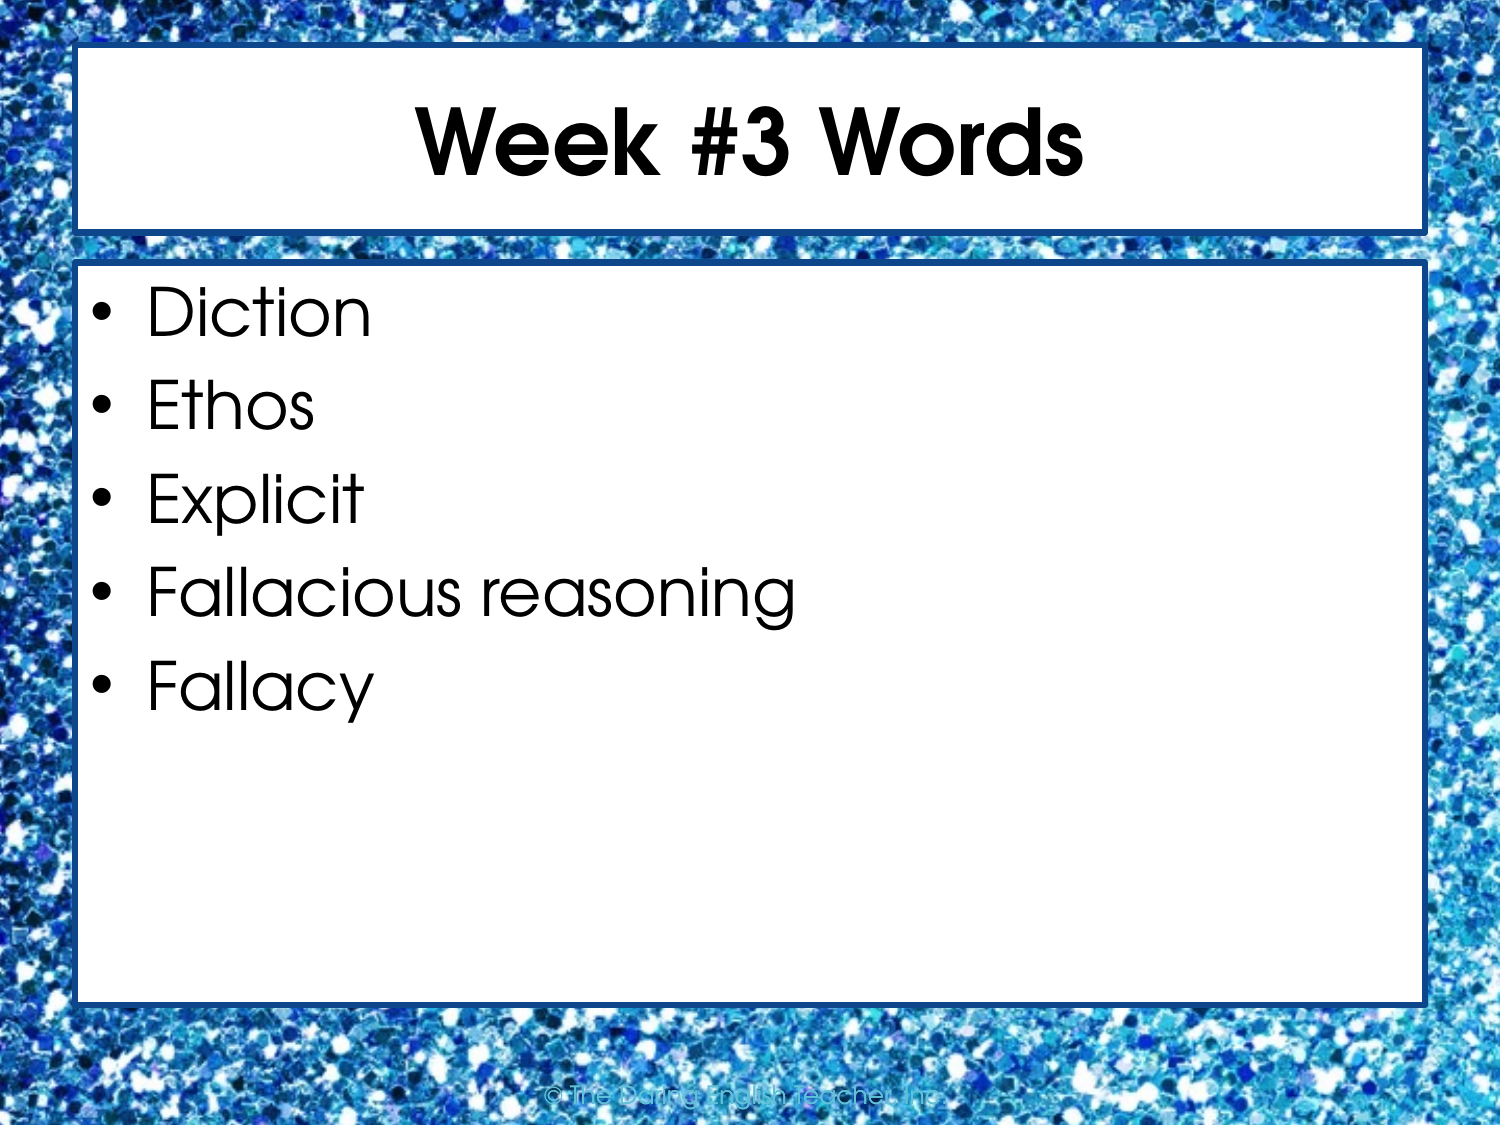

# Week #3 Words
Diction
Ethos
Explicit
Fallacious reasoning
Fallacy